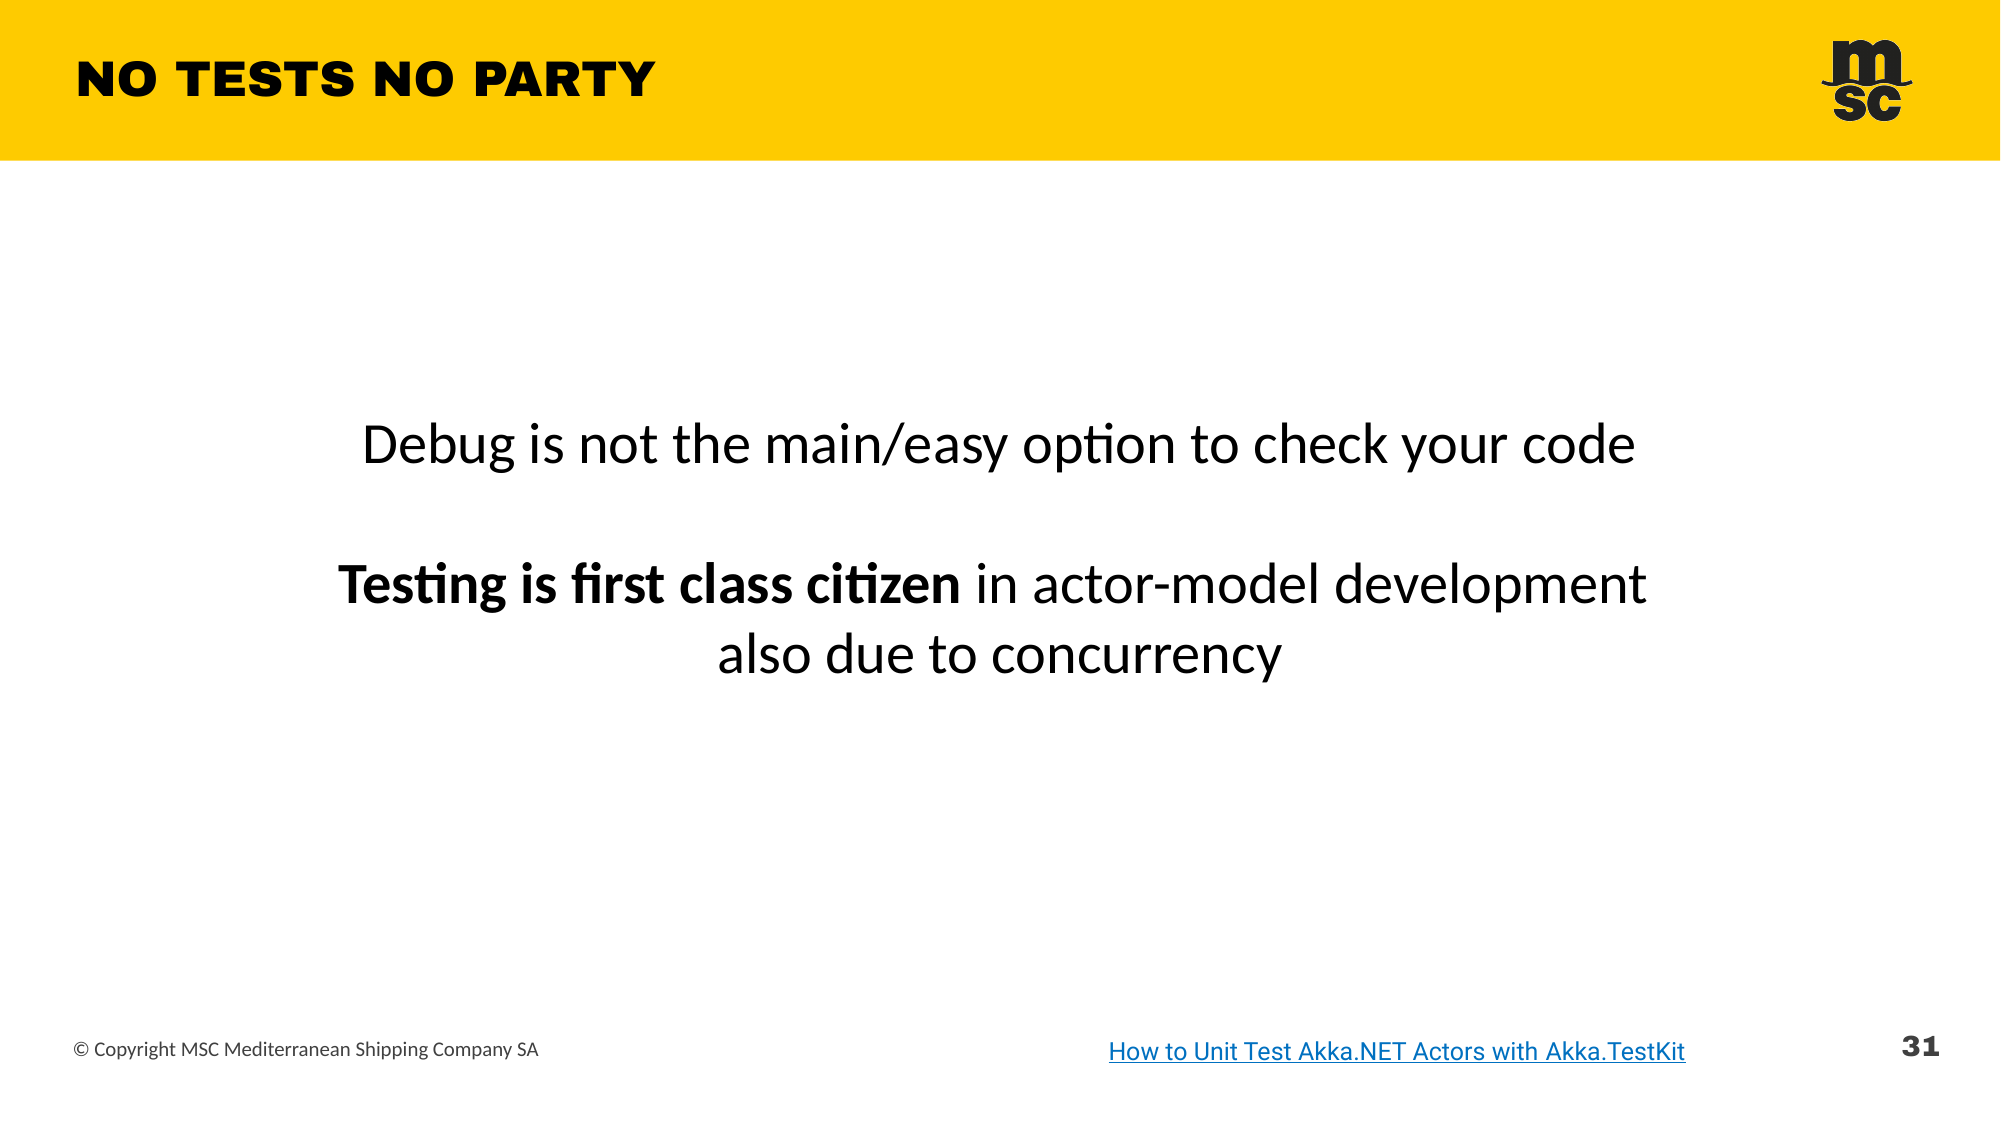

# NO TESTS NO PARTY
Debug is not the main/easy option to check your code

Testing is first class citizen in actor-model development
also due to concurrency
31
© Copyright MSC Mediterranean Shipping Company SA
How to Unit Test Akka.NET Actors with Akka.TestKit